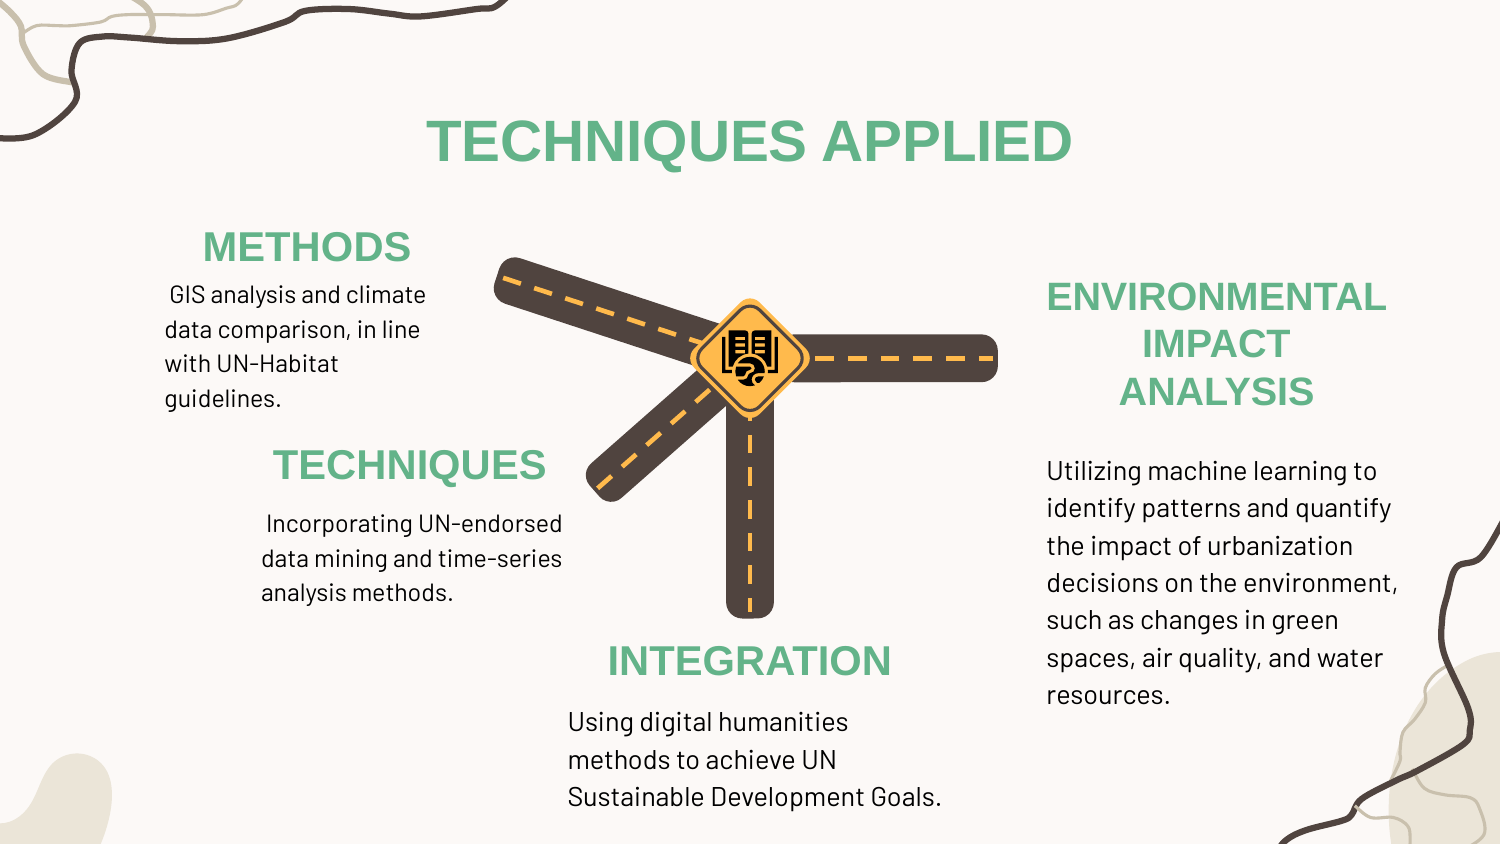

# TECHNIQUES APPLIED
METHODS
 GIS analysis and climate data comparison, in line with UN-Habitat guidelines.

ENVIRONMENTAL IMPACT ANALYSIS

Utilizing machine learning to identify patterns and quantify the impact of urbanization decisions on the environment, such as changes in green spaces, air quality, and water resources.
TECHNIQUES

 Incorporating UN-endorsed data mining and time-series analysis methods.
INTEGRATION
Using digital humanities methods to achieve UN Sustainable Development Goals.